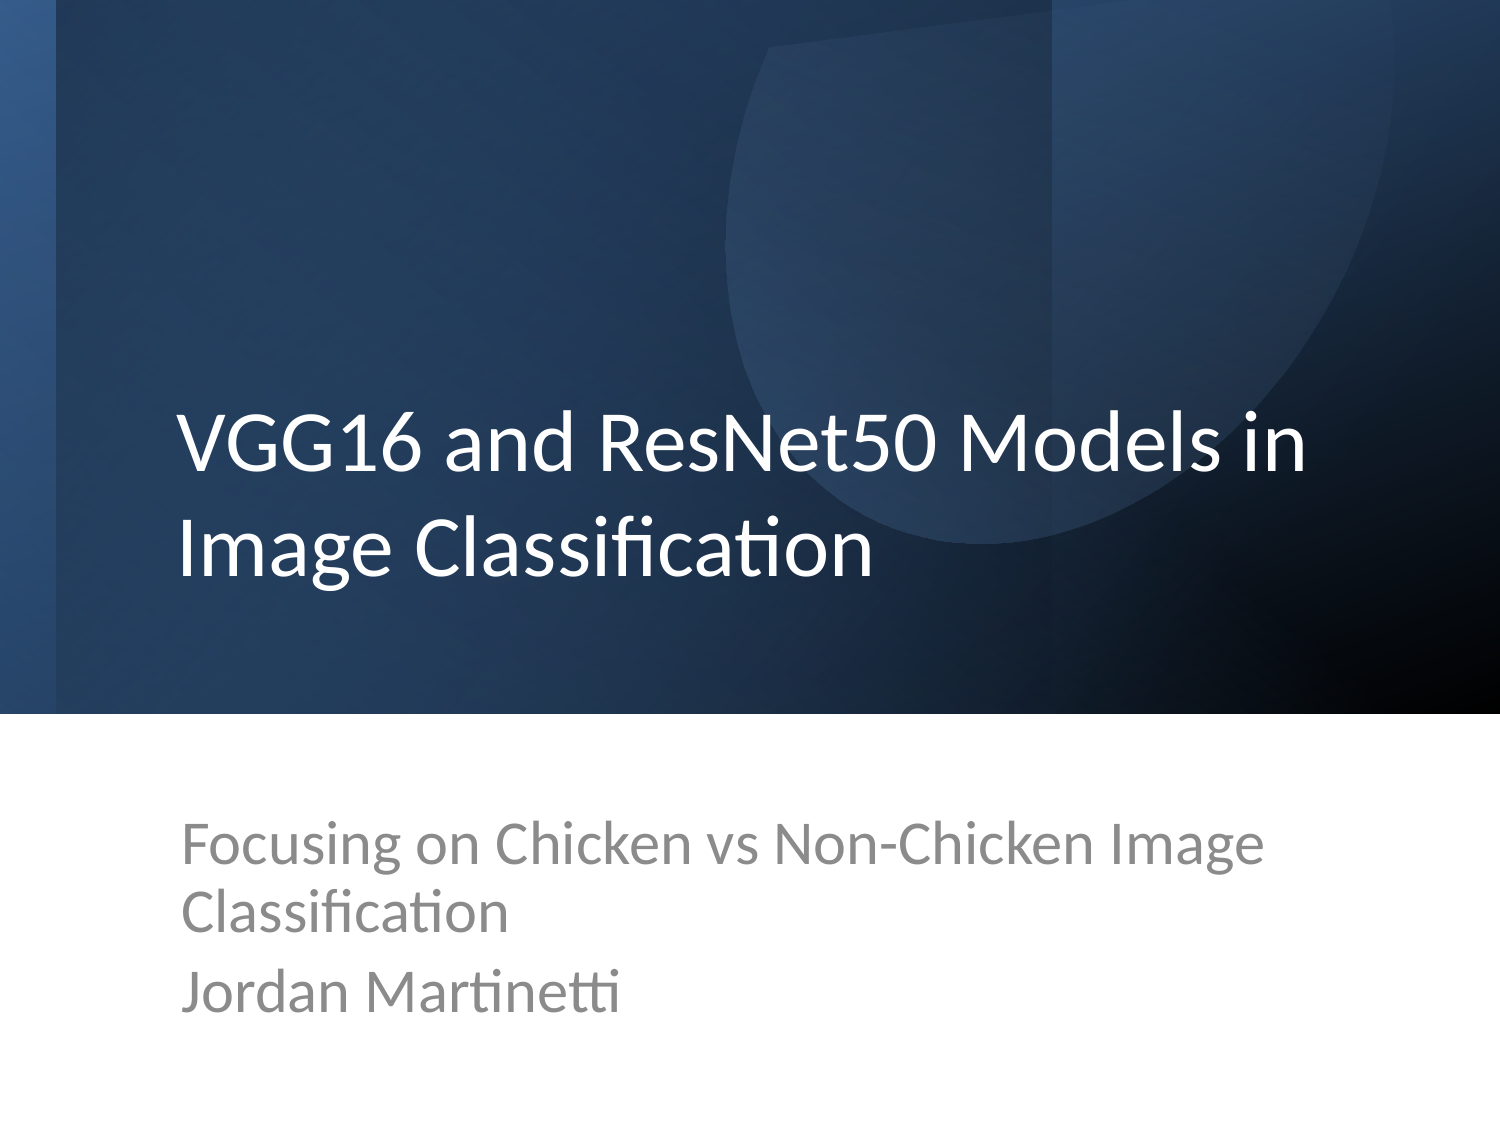

# VGG16 and ResNet50 Models in Image Classification
Focusing on Chicken vs Non-Chicken Image Classification
Jordan Martinetti